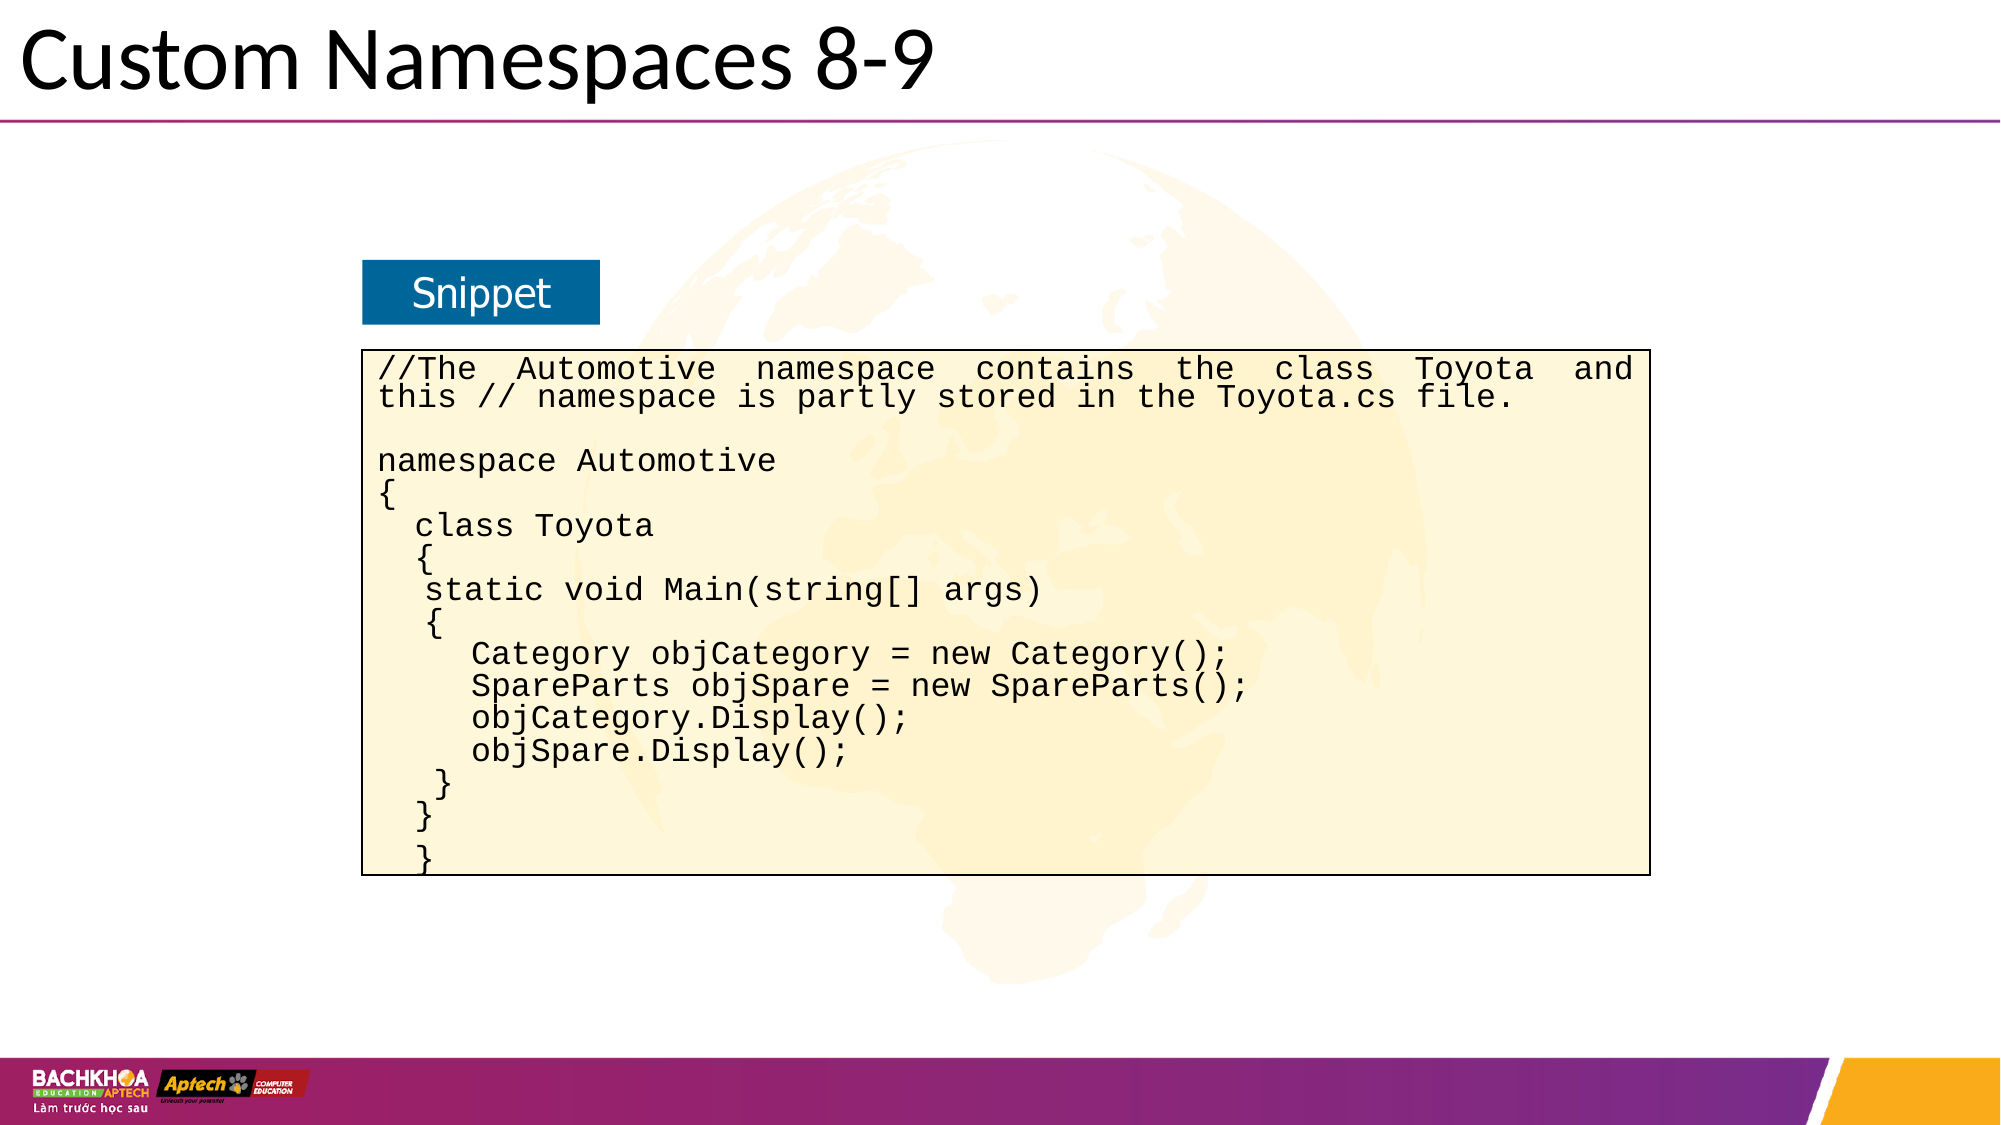

# Custom Namespaces 8-9

Snippet
//The Automotive namespace contains the class Toyota and this // namespace is partly stored in the Toyota.cs file.

namespace Automotive
{
class Toyota
{
static void Main(string[] args)
{
Category objCategory = new Category();
SpareParts objSpare = new SpareParts();
objCategory.Display();
objSpare.Display();
}
}
}